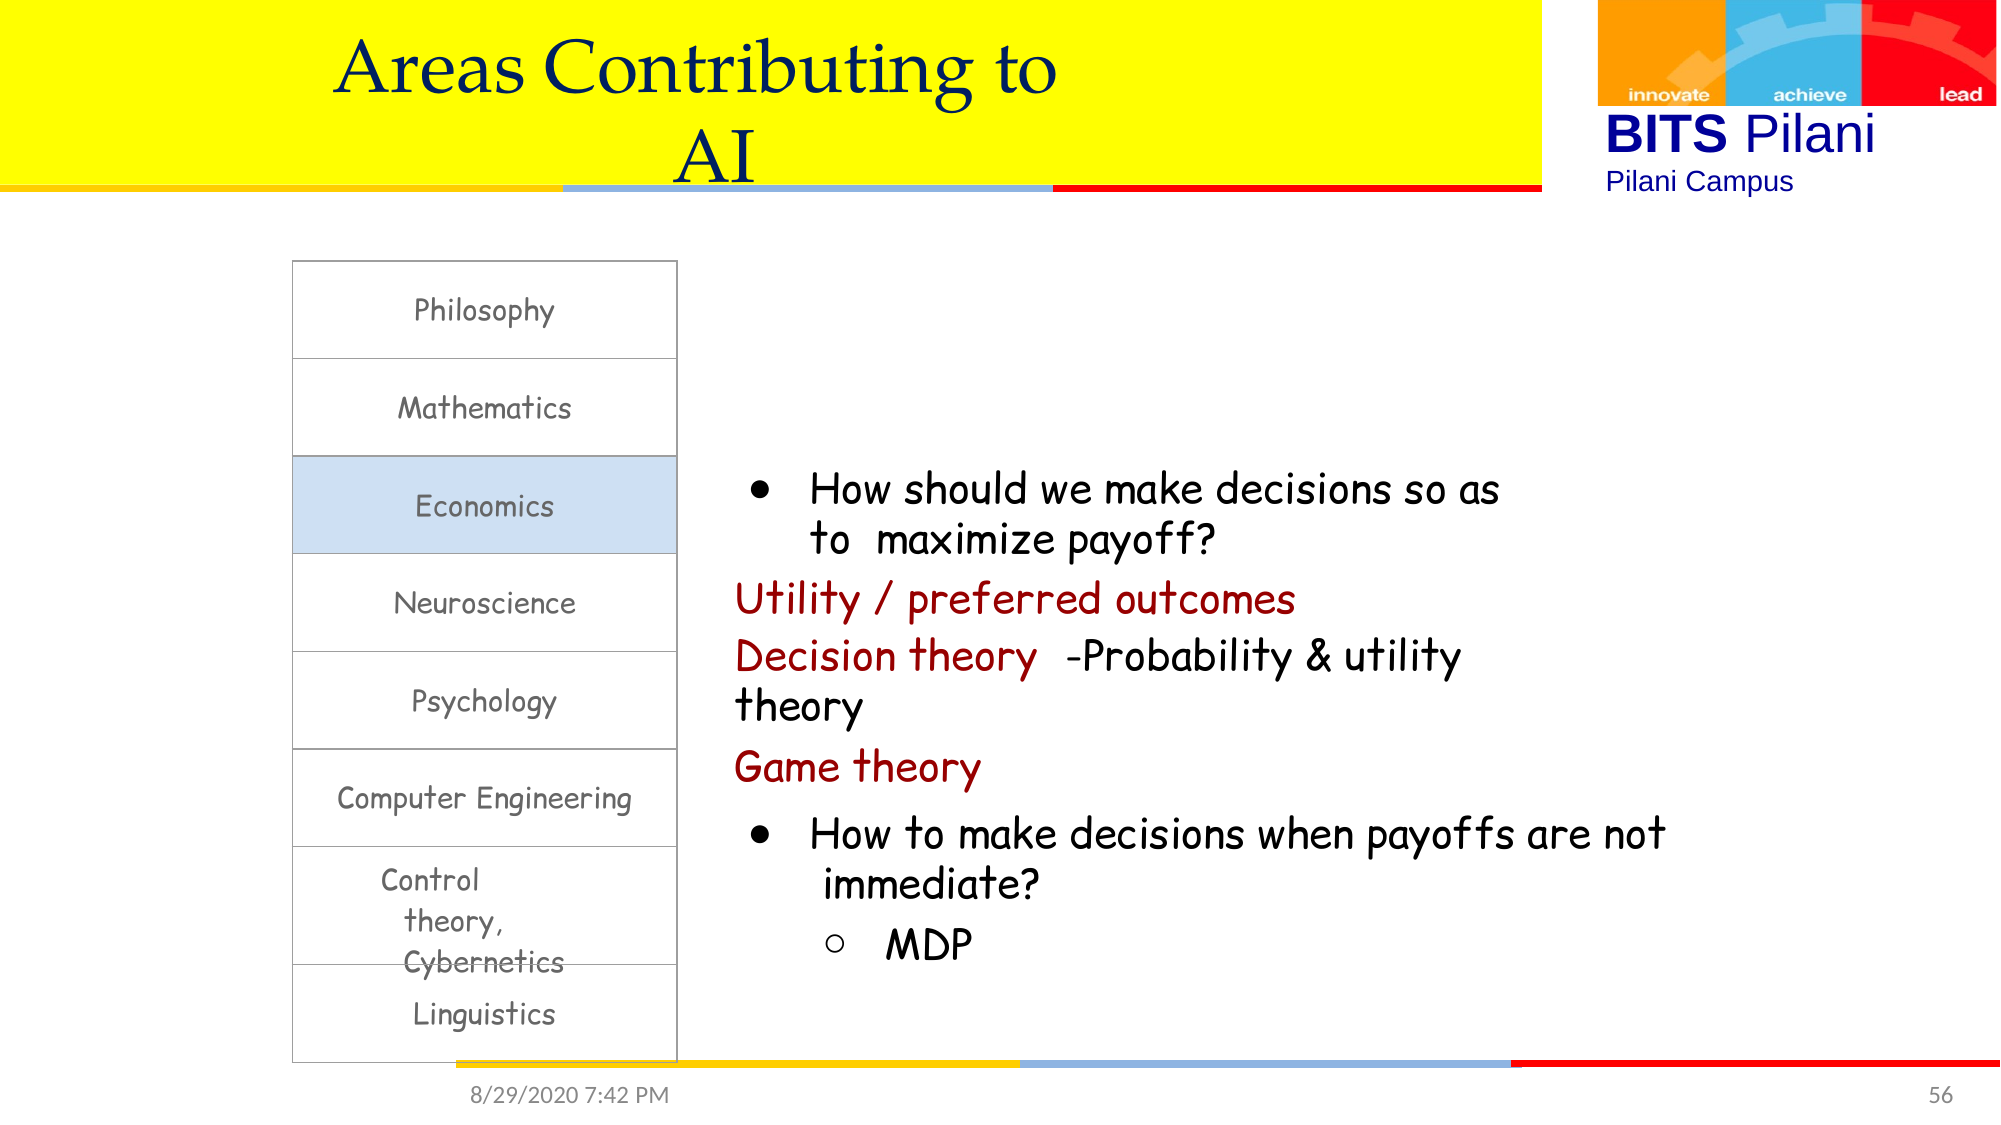

# Areas Contributing to  AI
BITS Pilani
Pilani Campus

| Philosophy |
| --- |
| Mathematics |
| Economics |
| Neuroscience |
| Psychology |
| Computer Engineering |
| Control theory, Cybernetics |
| Linguistics |
How should we make decisions so as to  maximize payoff?
Utility / preferred outcomes
Decision theory	-Probability & utility theory
Game theory
How to make decisions when payoffs are not  immediate?
MDP

8/29/2020 7:42 PM
56